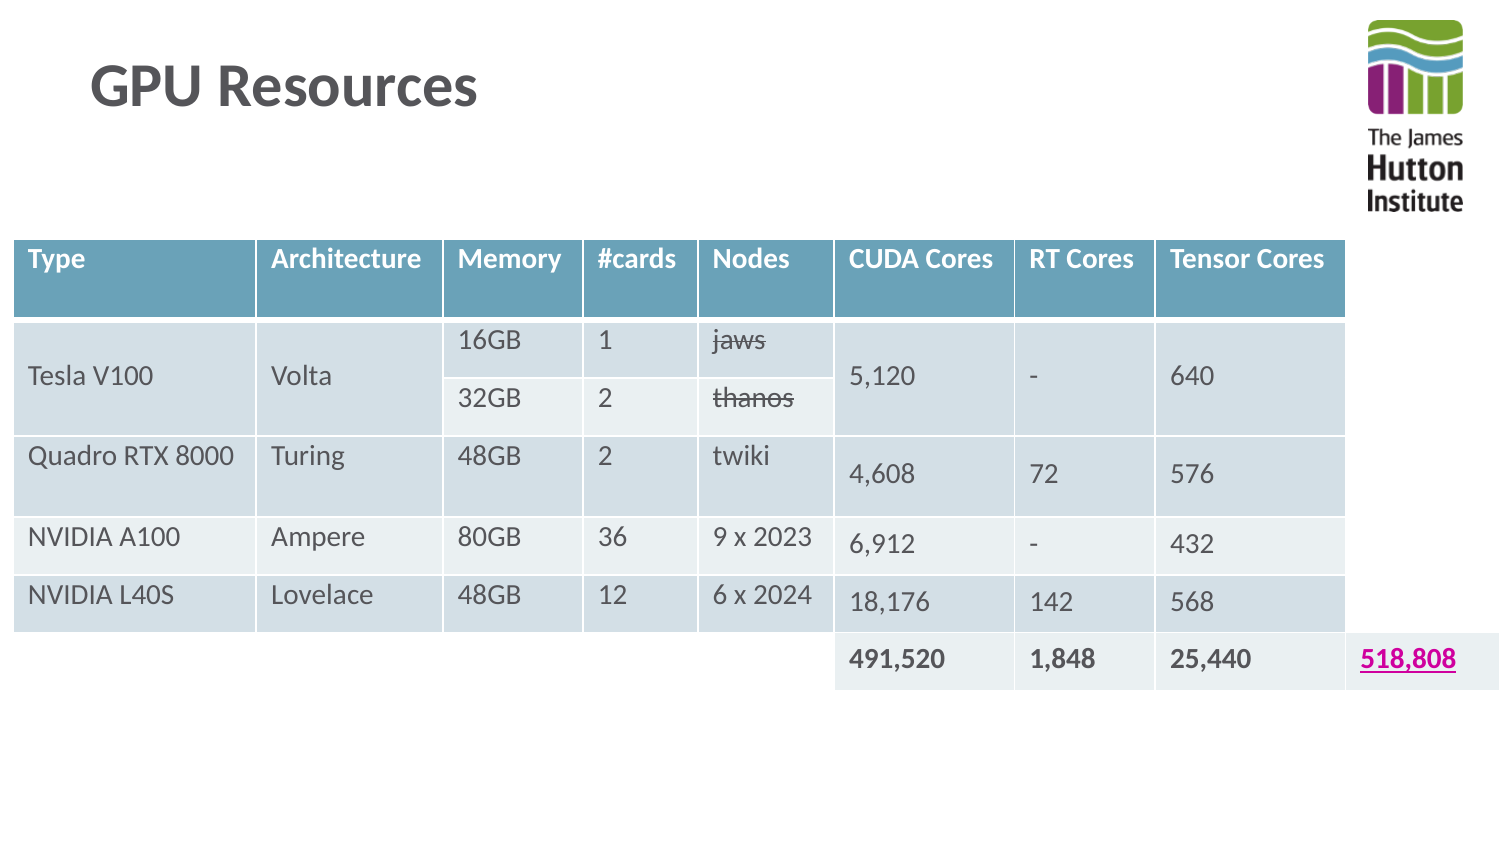

# GPU Resources
| Type | Architecture | Memory | #cards | Nodes | CUDA Cores | RT Cores | Tensor Cores |  |
| --- | --- | --- | --- | --- | --- | --- | --- | --- |
| Tesla V100 | Volta | 16GB | 1 | jaws | 5,120 | - | 640 |  |
|  |  | 32GB | 2 | thanos |  |  |  |  |
| Quadro RTX 8000 | Turing | 48GB | 2 | twiki | 4,608 | 72 | 576 |  |
| NVIDIA A100 | Ampere | 80GB | 36 | 9 x 2023 | 6,912 | - | 432 |  |
| NVIDIA L40S | Lovelace | 48GB | 12 | 6 x 2024 | 18,176 | 142 | 568 |  |
|  |  |  |  |  | 491,520 | 1,848 | 25,440 | 518,808 |